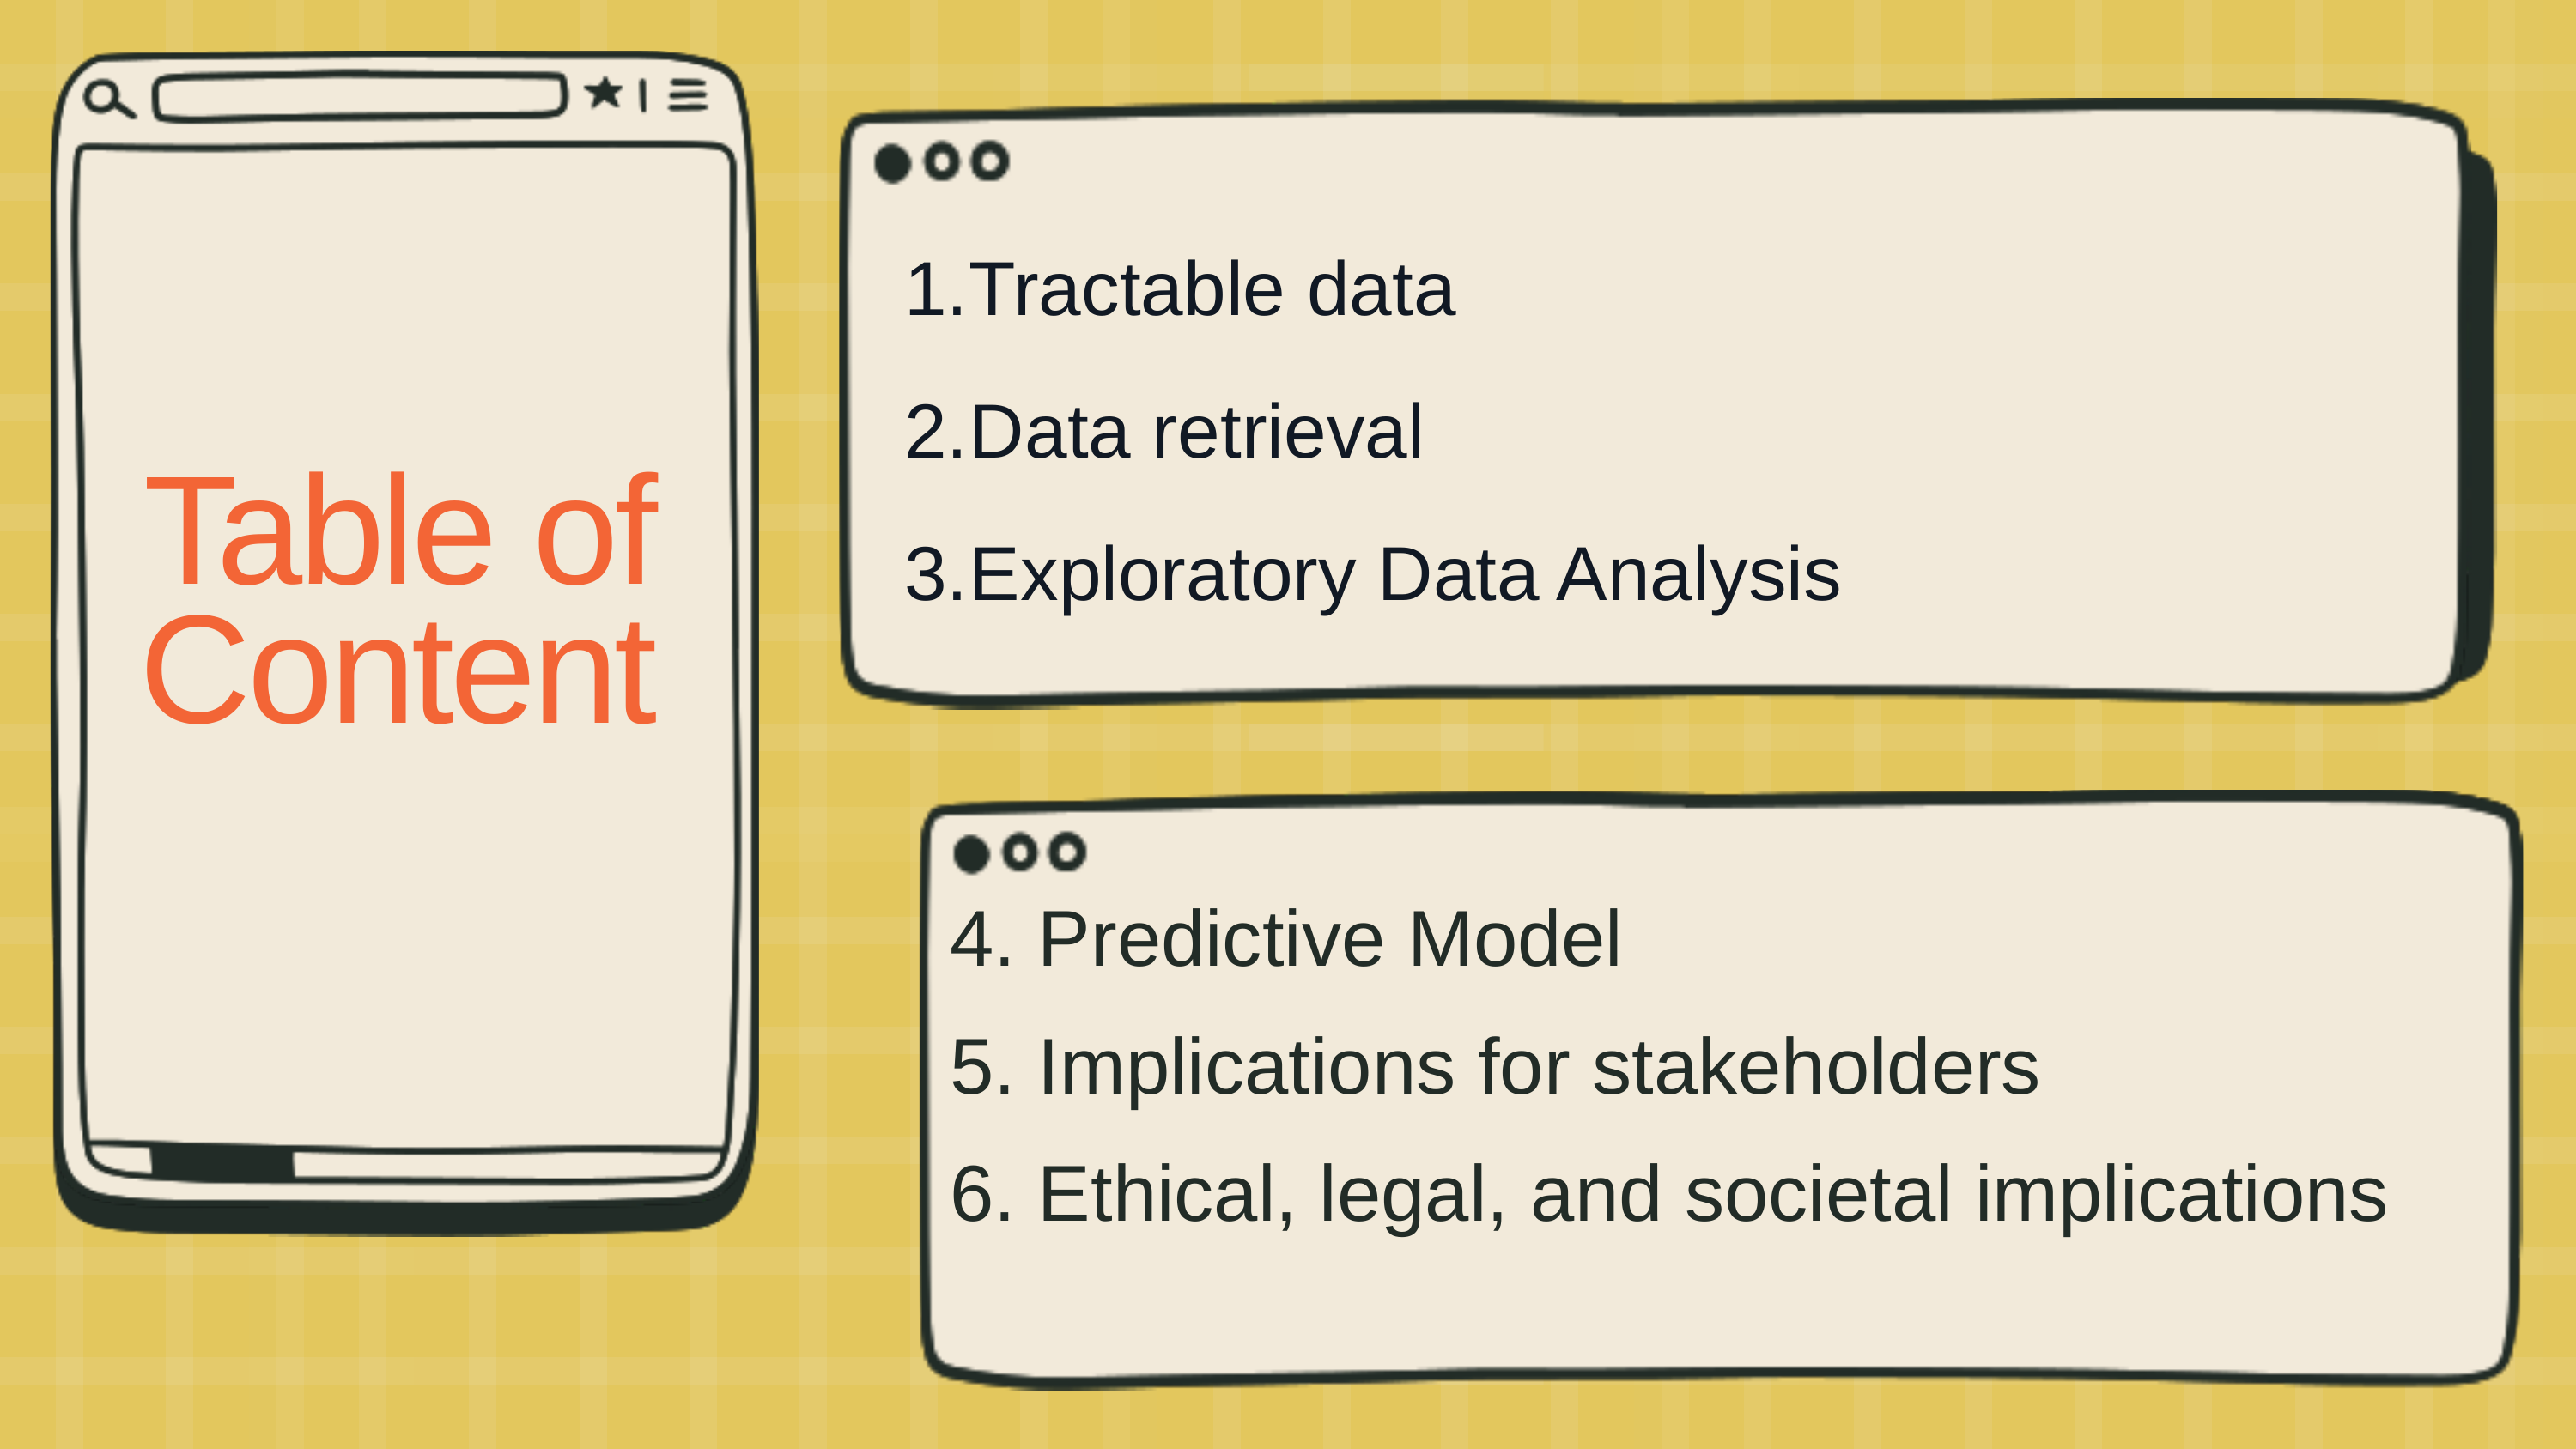

Tractable data
Data retrieval
Exploratory Data Analysis
Table of Content

4. Predictive Model
5. Implications for stakeholders
6. Ethical, legal, and societal implications